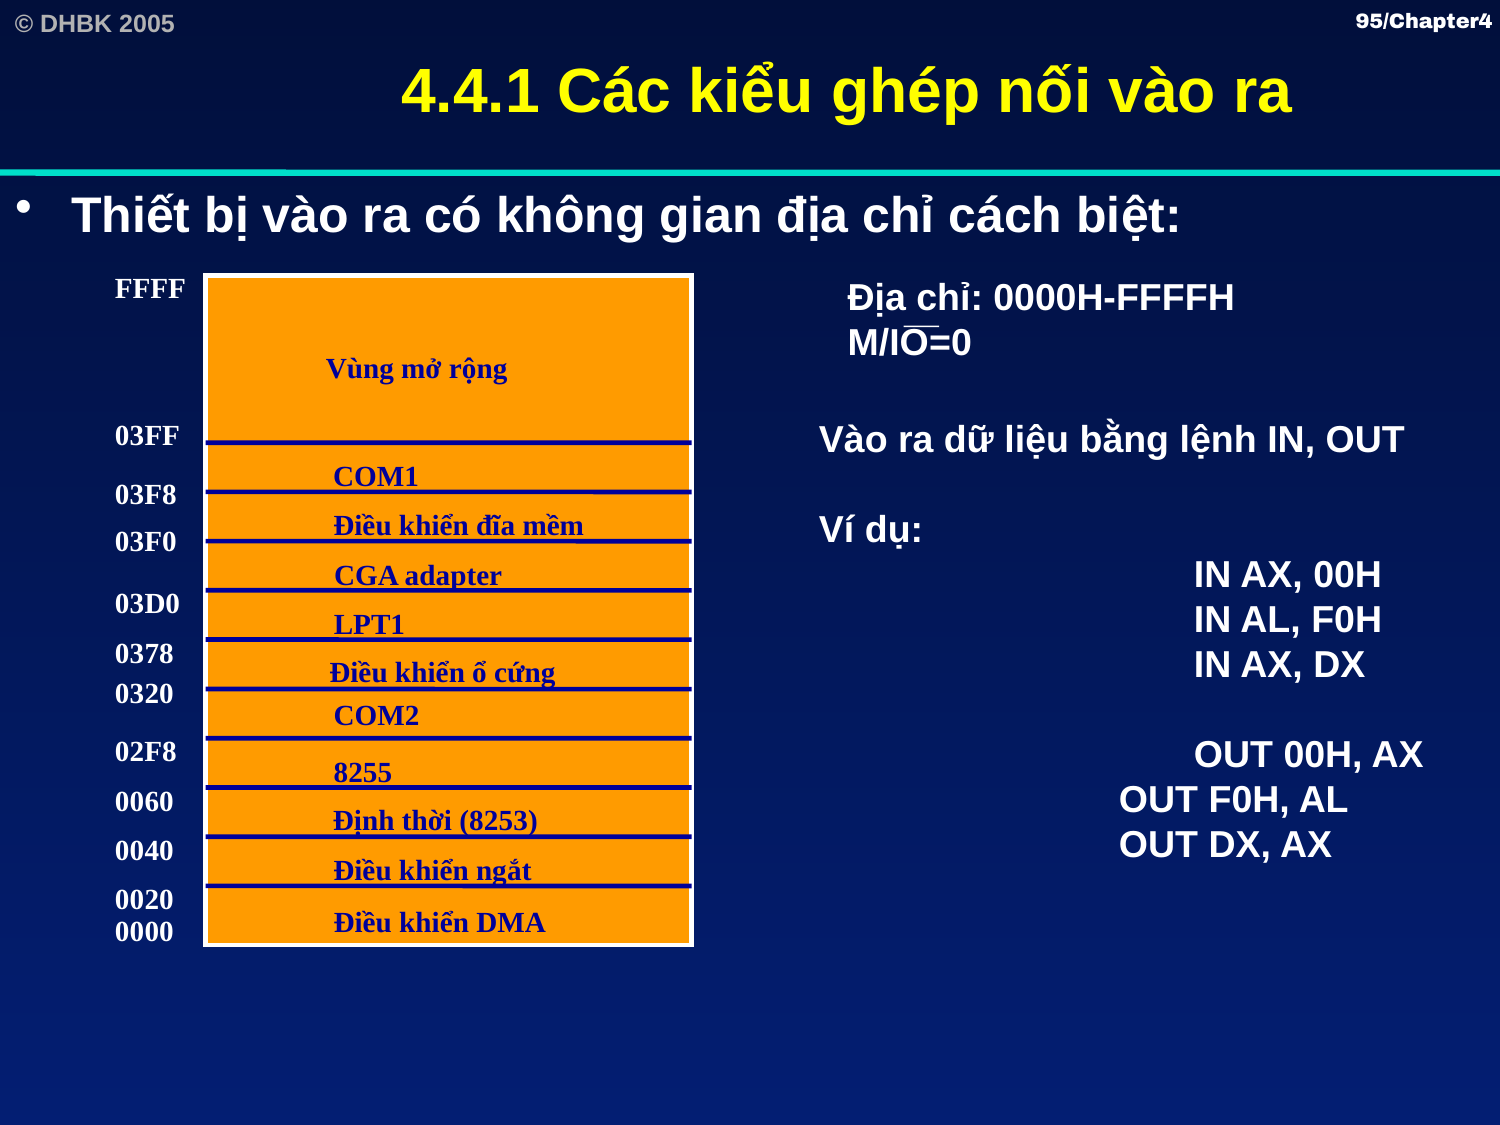

# 4.4.1 Các kiểu ghép nối vào ra
95/Chapter4
Thiết bị vào ra có không gian địa chỉ cách biệt:
FFFF
Địa chỉ: 0000H-FFFFH
M/IO=0

Vùng mở rộng
Vào ra dữ liệu bằng lệnh IN, OUT

Ví dụ:
	IN AX, 00H
	IN AL, F0H
	IN AX, DX

	OUT 00H, AX
	OUT F0H, AL
	OUT DX, AX

03FF

 COM1
03F8

Điều khiển đĩa mềm
03F0

CGA adapter
03D0

LPT1
0378

     Điều khiển ổ cứng
0320

COM2
02F8

8255
0060

Định thời (8253)
0040

Điều khiển ngắt
0020

Điều khiển DMA
0000